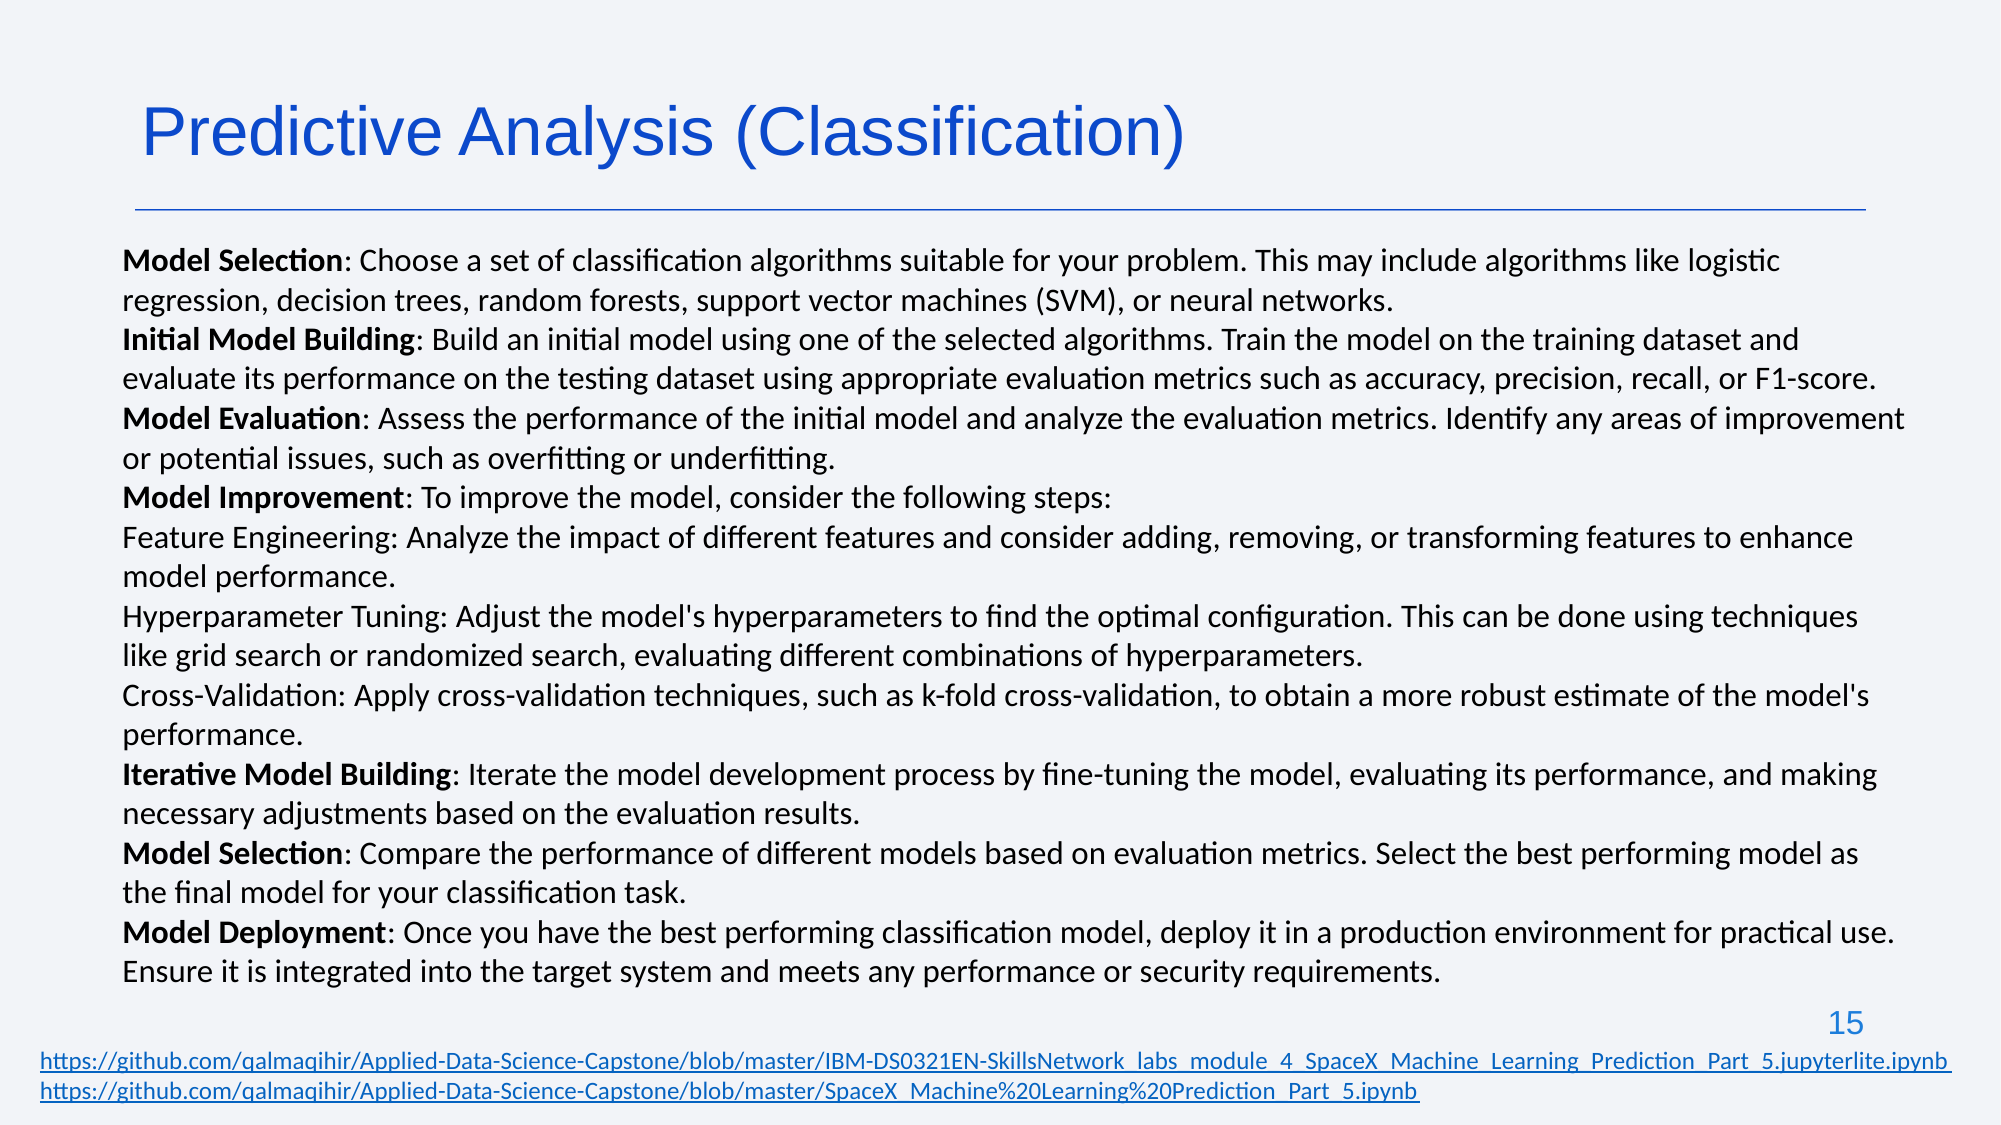

Predictive Analysis (Classification)
Model Selection: Choose a set of classification algorithms suitable for your problem. This may include algorithms like logistic regression, decision trees, random forests, support vector machines (SVM), or neural networks.
Initial Model Building: Build an initial model using one of the selected algorithms. Train the model on the training dataset and evaluate its performance on the testing dataset using appropriate evaluation metrics such as accuracy, precision, recall, or F1-score.
Model Evaluation: Assess the performance of the initial model and analyze the evaluation metrics. Identify any areas of improvement or potential issues, such as overfitting or underfitting.
Model Improvement: To improve the model, consider the following steps:
Feature Engineering: Analyze the impact of different features and consider adding, removing, or transforming features to enhance model performance.
Hyperparameter Tuning: Adjust the model's hyperparameters to find the optimal configuration. This can be done using techniques like grid search or randomized search, evaluating different combinations of hyperparameters.
Cross-Validation: Apply cross-validation techniques, such as k-fold cross-validation, to obtain a more robust estimate of the model's performance.
Iterative Model Building: Iterate the model development process by fine-tuning the model, evaluating its performance, and making necessary adjustments based on the evaluation results.
Model Selection: Compare the performance of different models based on evaluation metrics. Select the best performing model as the final model for your classification task.
Model Deployment: Once you have the best performing classification model, deploy it in a production environment for practical use. Ensure it is integrated into the target system and meets any performance or security requirements.

15
https://github.com/qalmaqihir/Applied-Data-Science-Capstone/blob/master/IBM-DS0321EN-SkillsNetwork_labs_module_4_SpaceX_Machine_Learning_Prediction_Part_5.jupyterlite.ipynb
https://github.com/qalmaqihir/Applied-Data-Science-Capstone/blob/master/SpaceX_Machine%20Learning%20Prediction_Part_5.ipynb